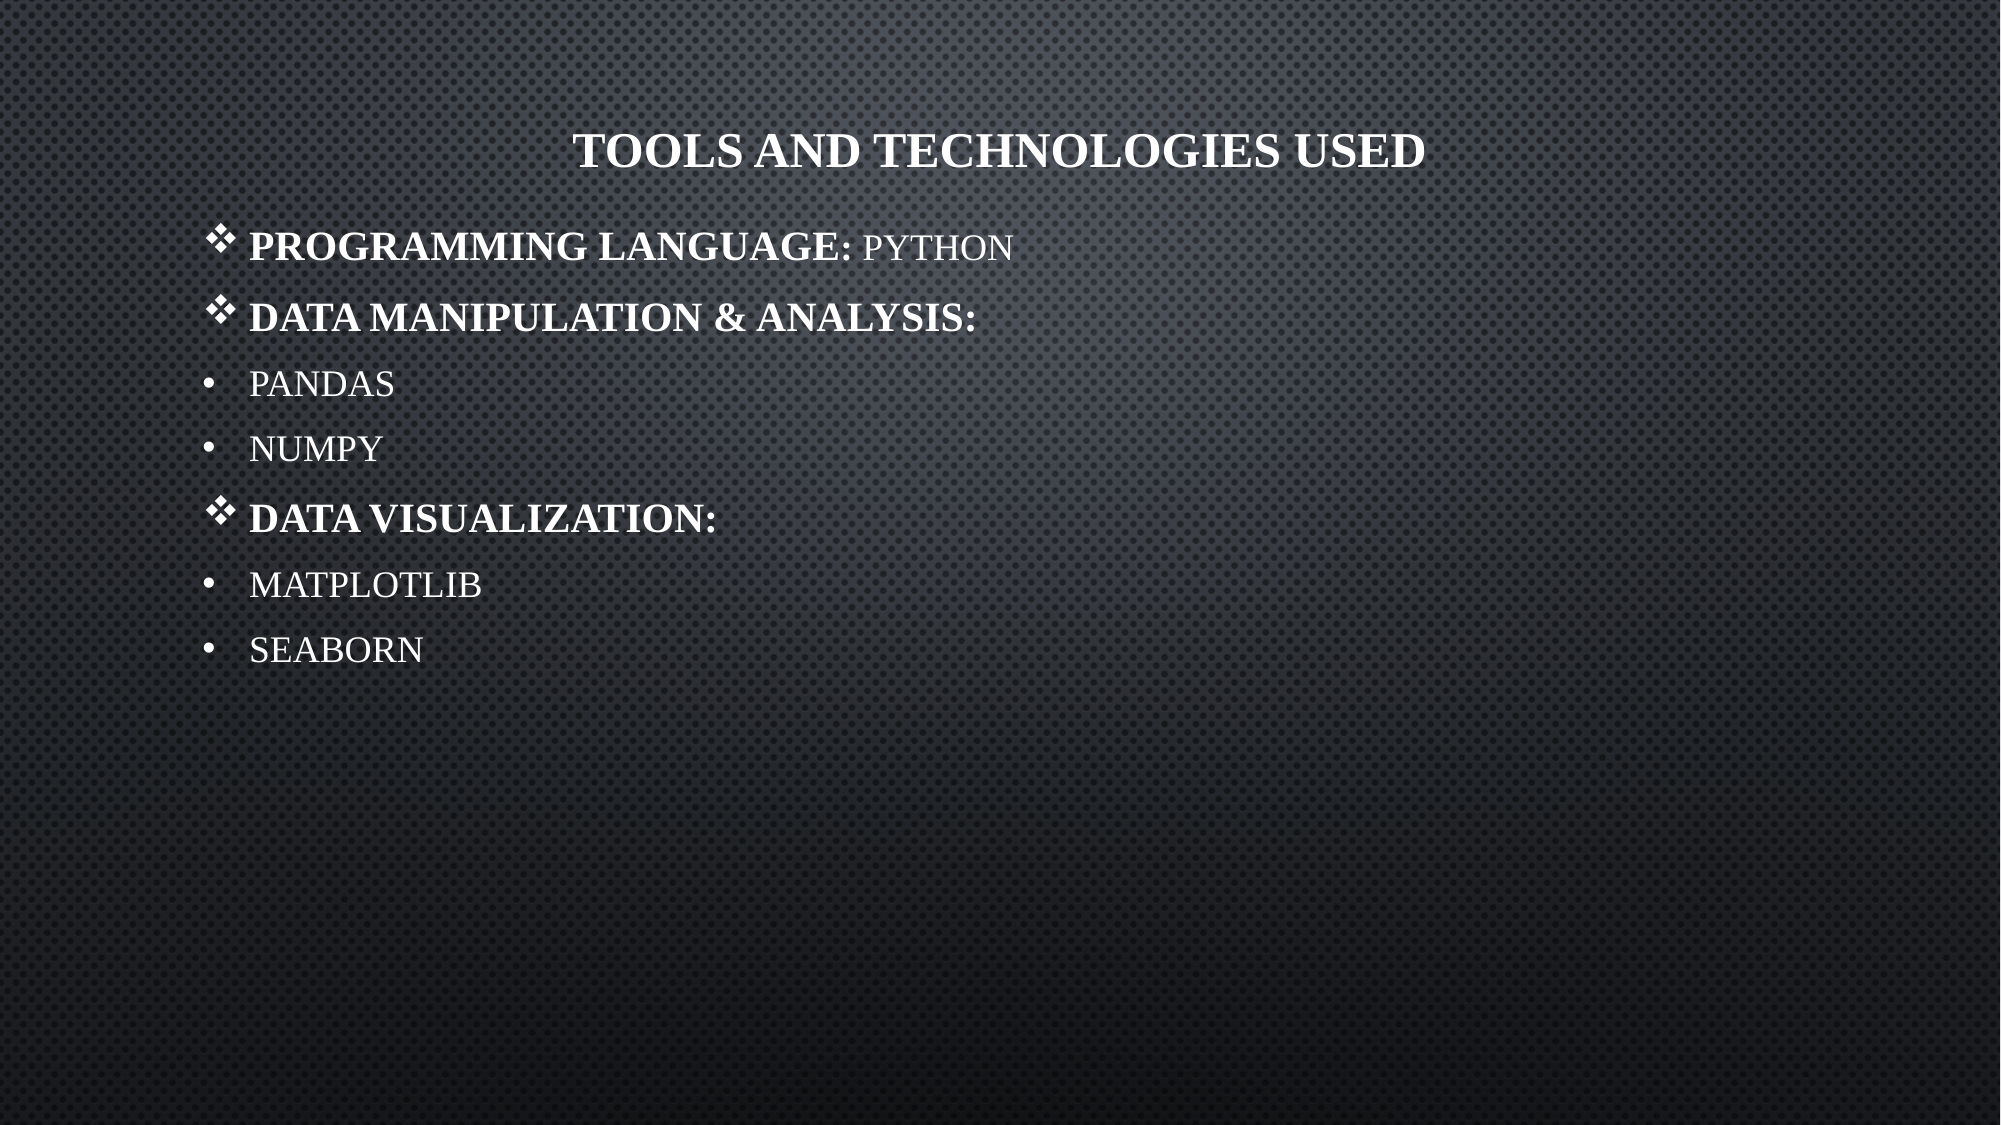

# Tools and technologies used
Programming Language: Python
Data Manipulation & Analysis:
Pandas
NumPy
Data Visualization:
Matplotlib
Seaborn